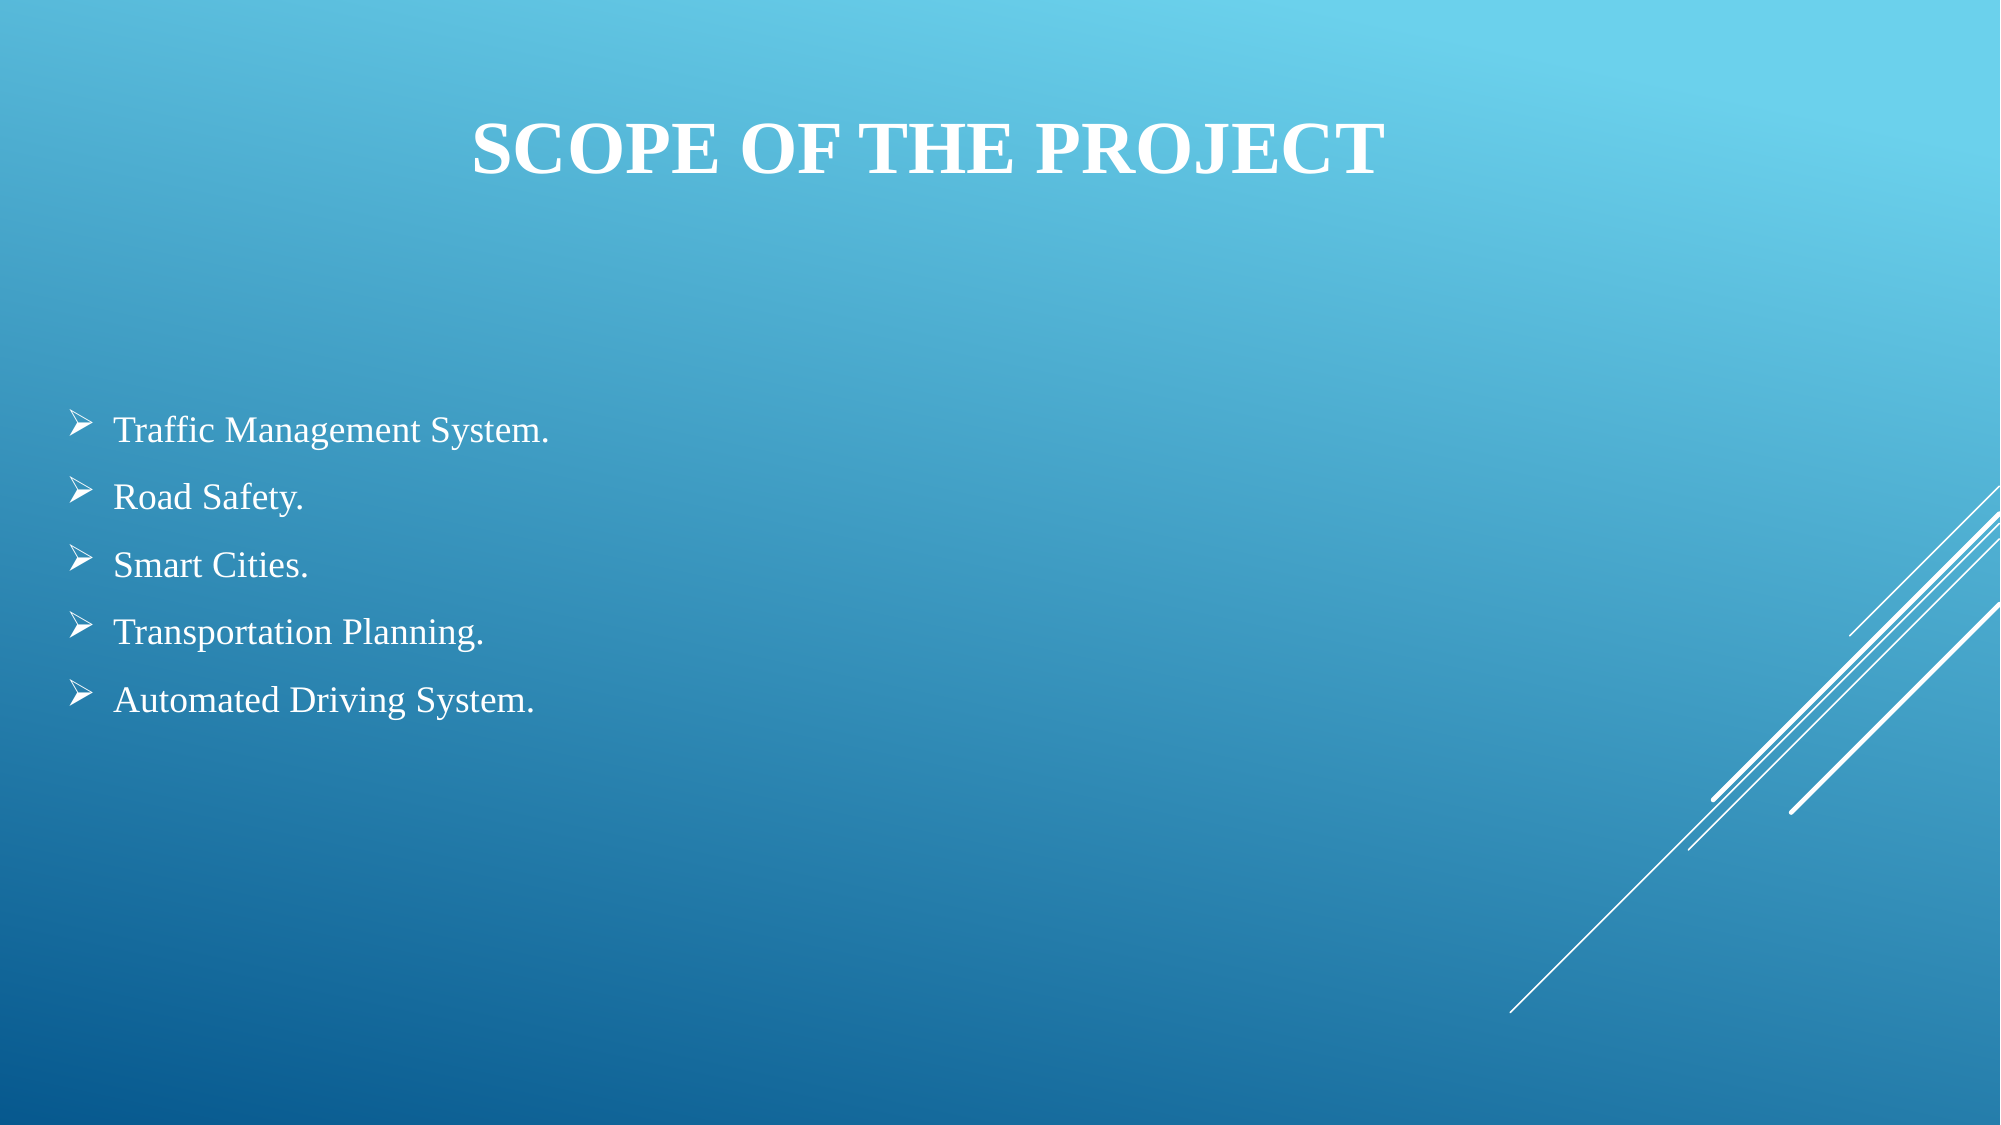

# SCOPE OF THE PROJECT
Traffic Management System.
Road Safety.
Smart Cities.
Transportation Planning.
Automated Driving System.